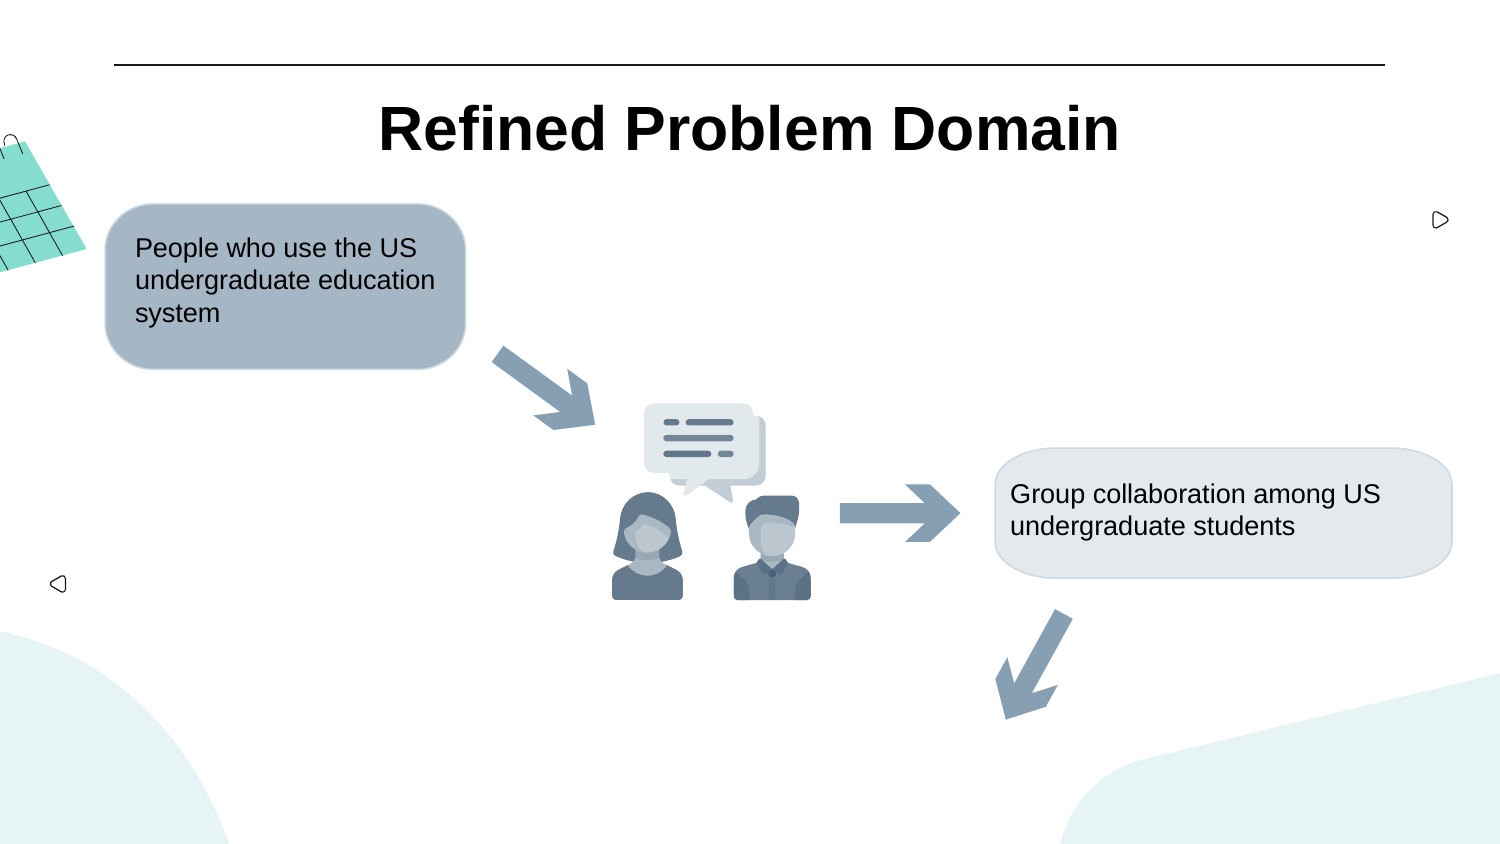

# Refined Problem Domain

People who use the US undergraduate education system

Group collaboration among US undergraduate students